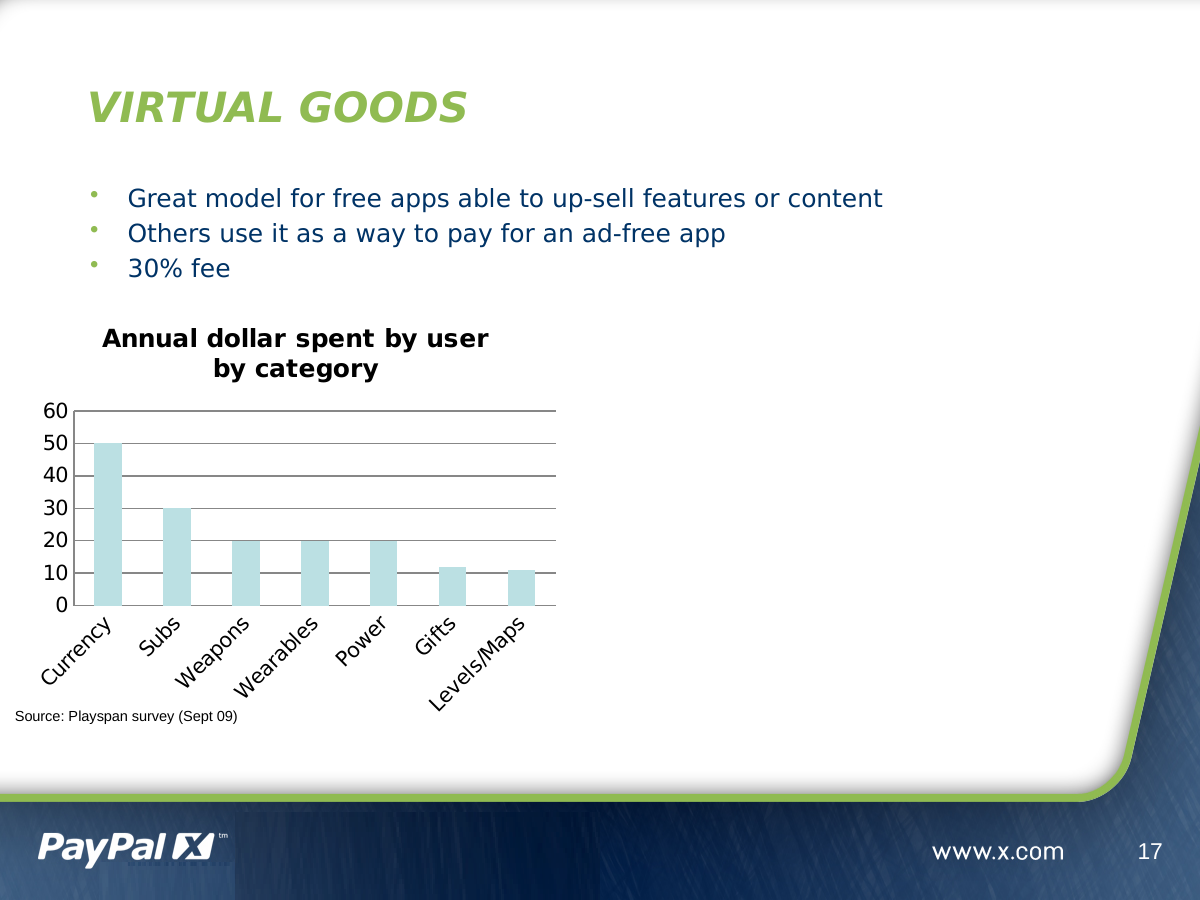

# VIRTUAL GOODS
Great model for free apps able to up-sell features or content
Others use it as a way to pay for an ad-free app
30% fee

### Chart: Annual dollar spent by user by category

| Category |  |
|---|---|
| Currency | 50.0 |
| Subs | 30.0 |
| Weapons | 20.0 |
| Wearables | 20.0 |
| Power | 20.0 |
| Gifts | 12.0 |
| Levels/Maps | 11.0 |
Source: Playspan survey (Sept 09)
17